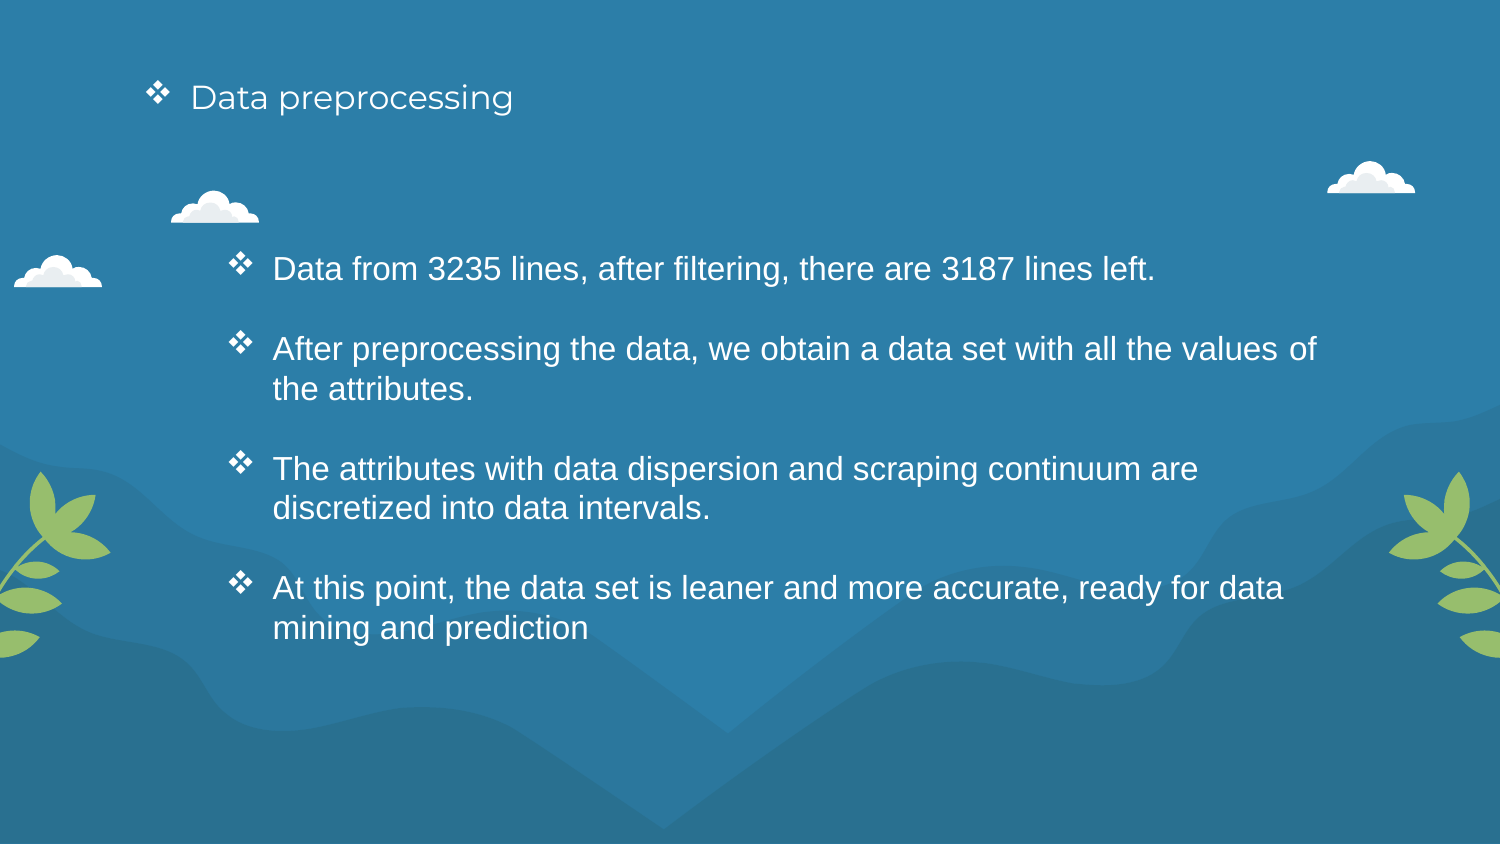

Data preprocessing

Data from 3235 lines, after filtering, there are 3187 lines left.

After preprocessing the data, we obtain a data set with all the values ​​of the attributes.

The attributes with data dispersion and scraping continuum are discretized into data intervals.

At this point, the data set is leaner and more accurate, ready for data mining and prediction